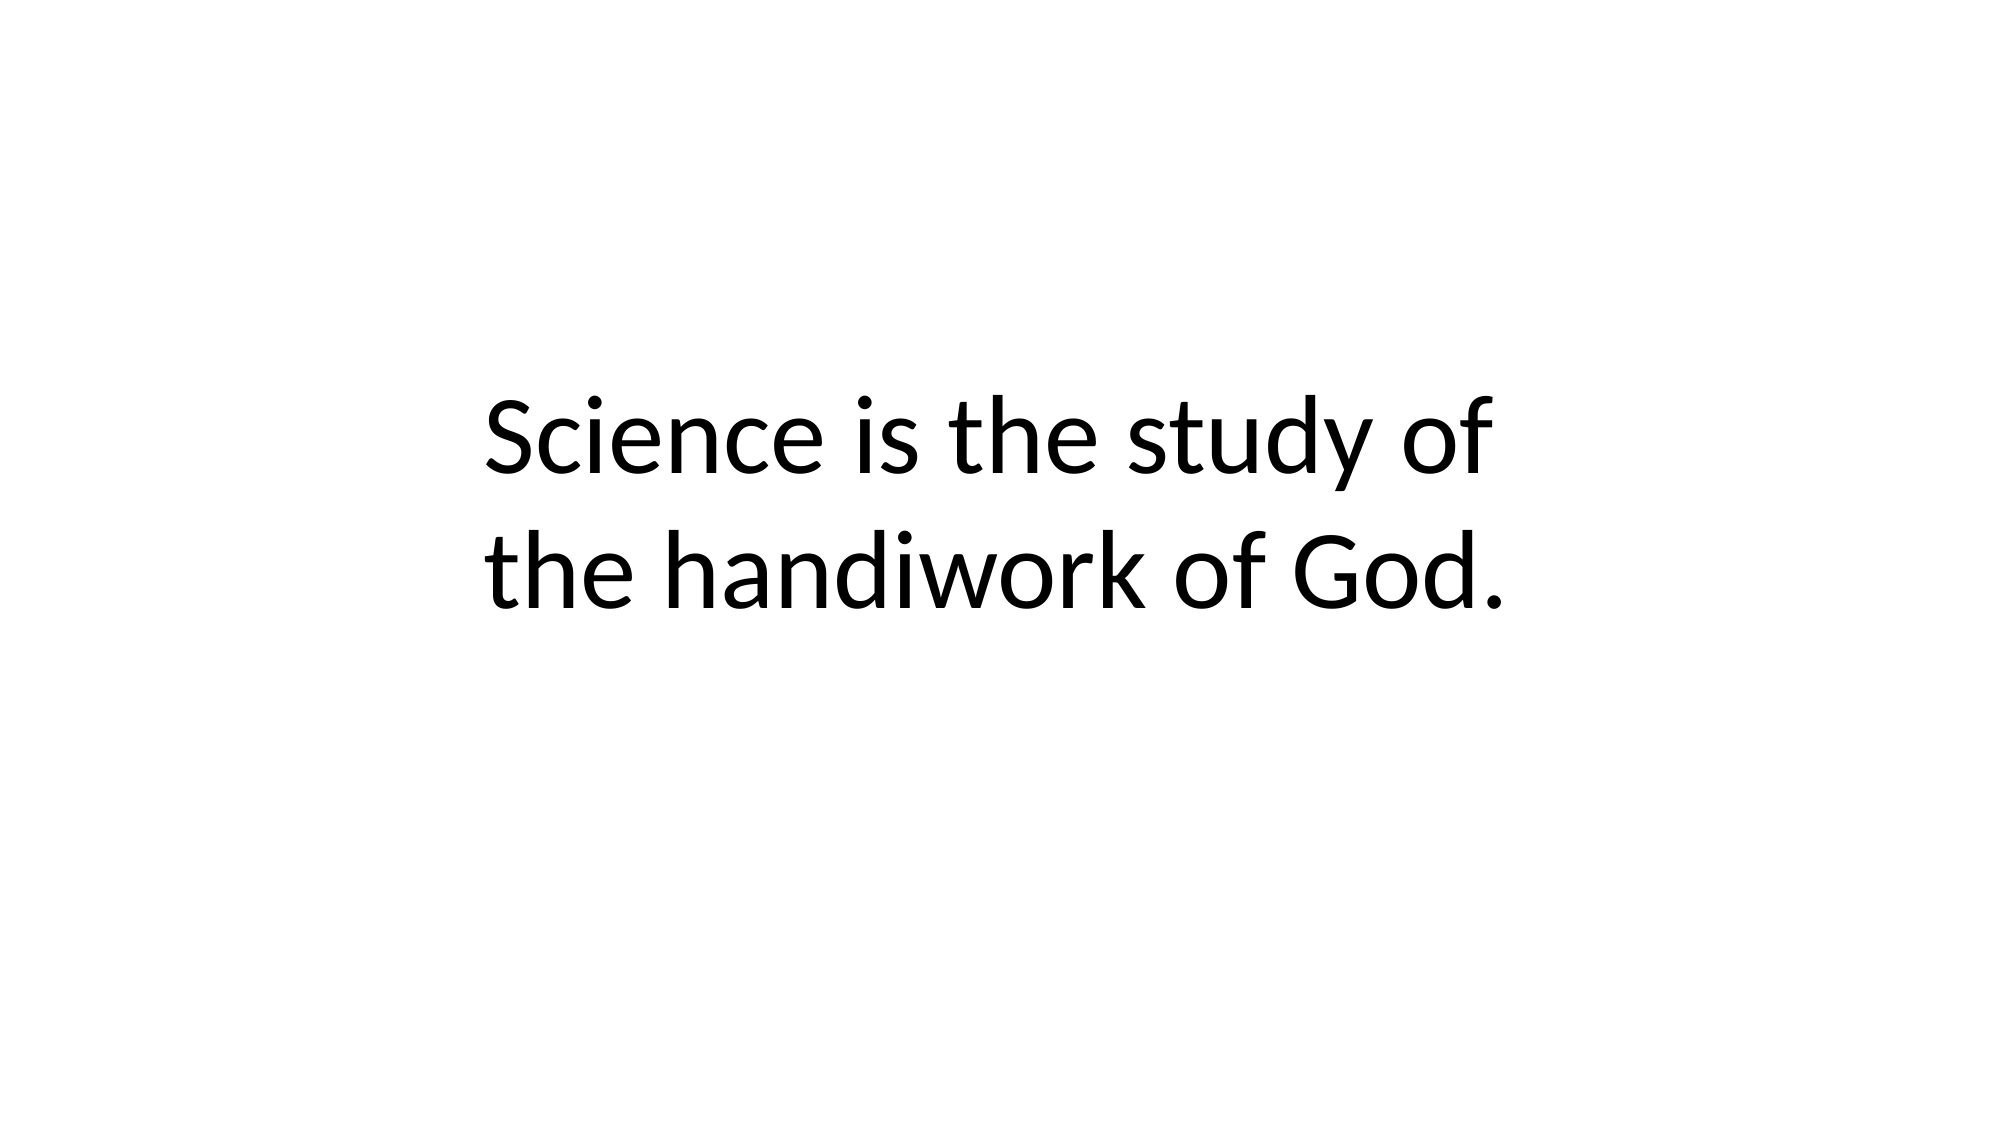

Science is the study of the handiwork of God.